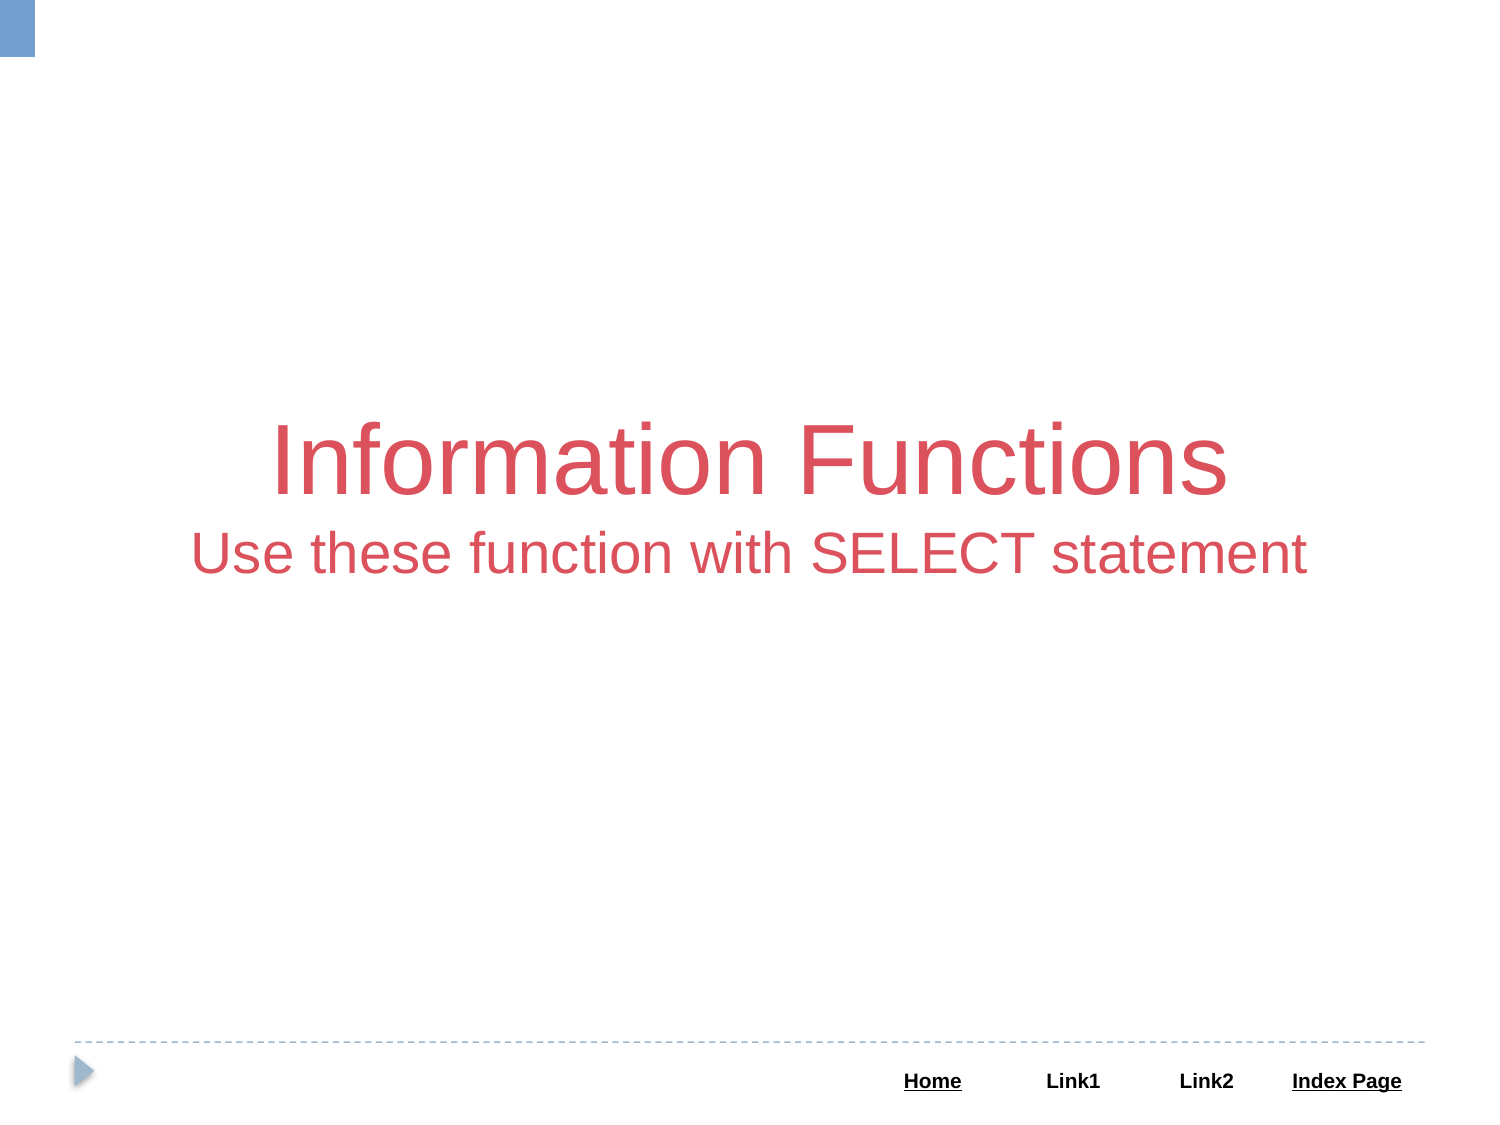

Information Functions
Use these function with SELECT statement